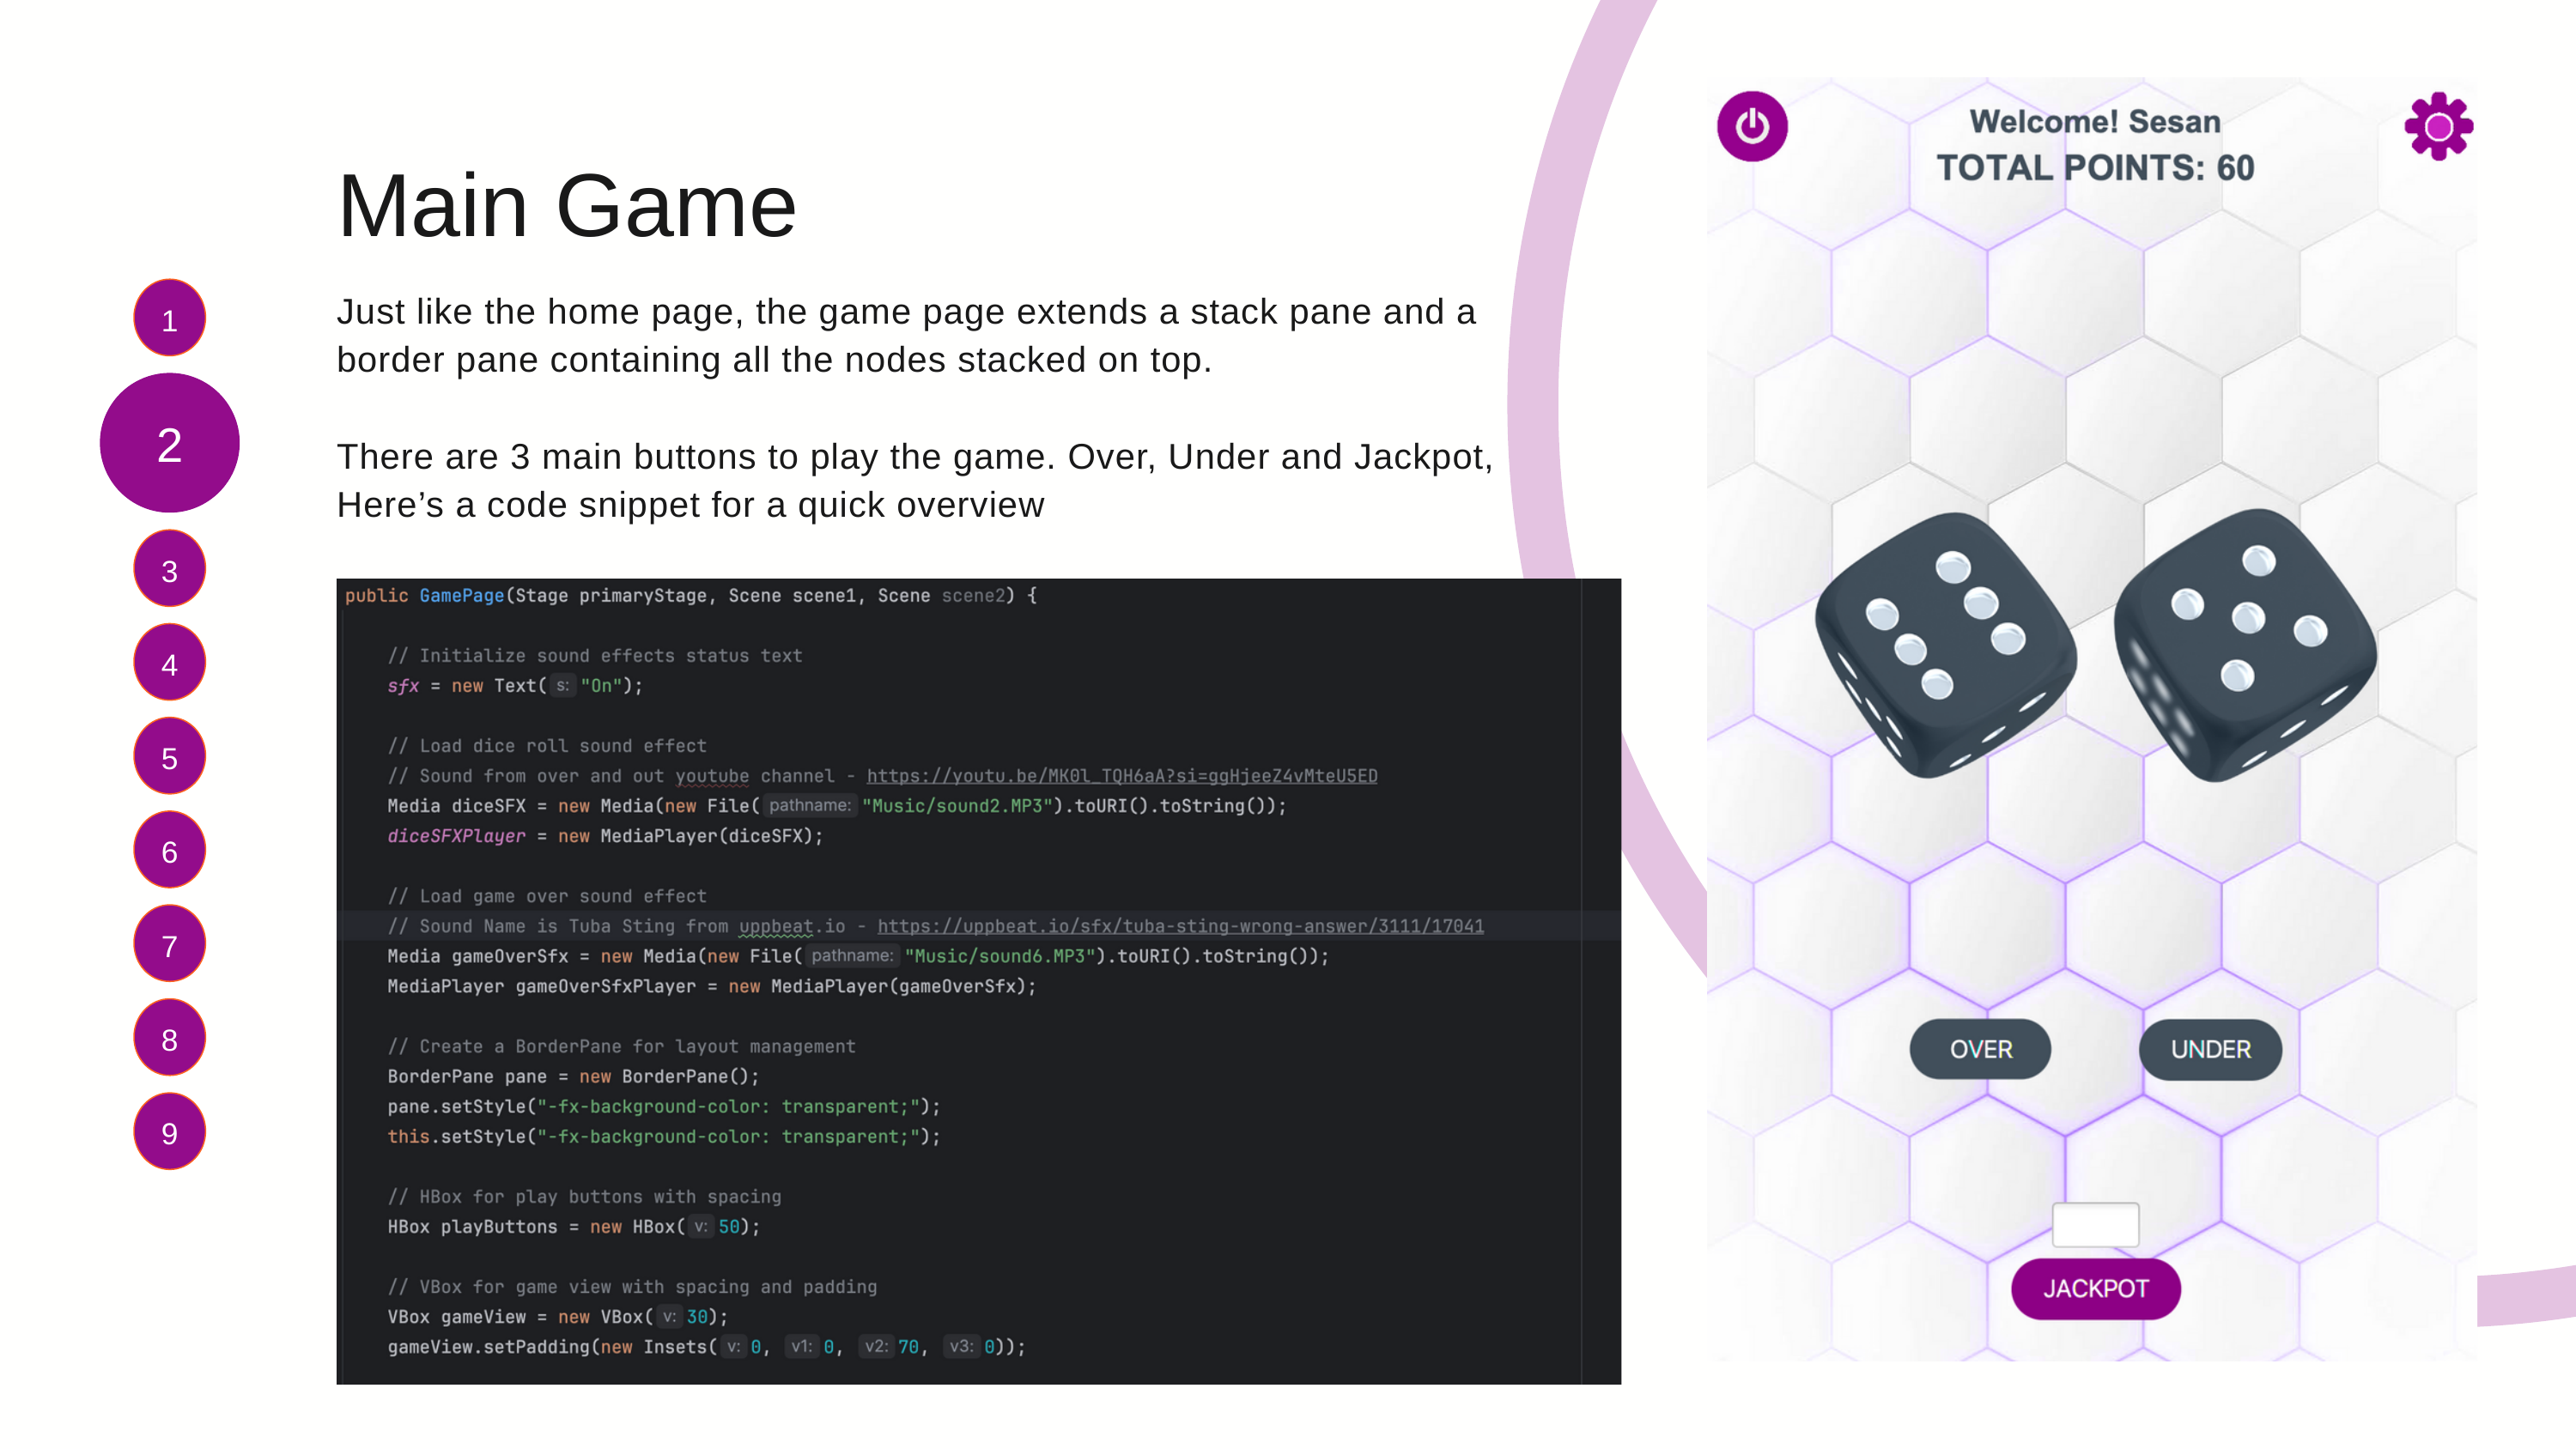

Main Game

1
Just like the home page, the game page extends a stack pane and a border pane containing all the nodes stacked on top.

There are 3 main buttons to play the game. Over, Under and Jackpot, Here’s a code snippet for a quick overview

2

3

4

5

6

7

8

9